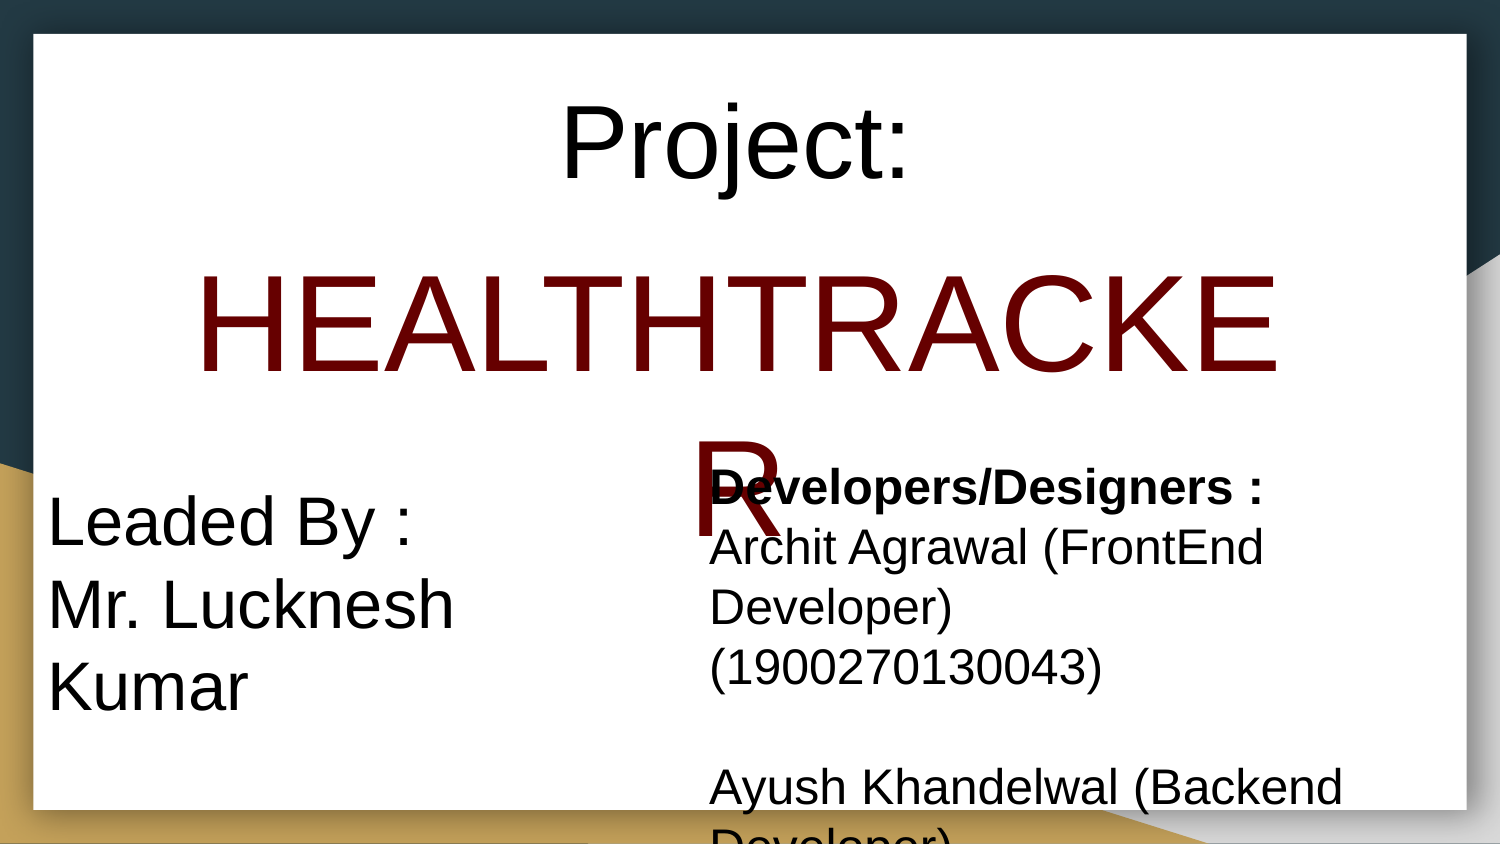

Project:
HEALTHTRACKER
Developers/Designers :
Archit Agrawal (FrontEnd Developer)
(1900270130043)

Ayush Khandelwal (Backend Developer)
(1900270130053)
Leaded By :
Mr. Lucknesh Kumar